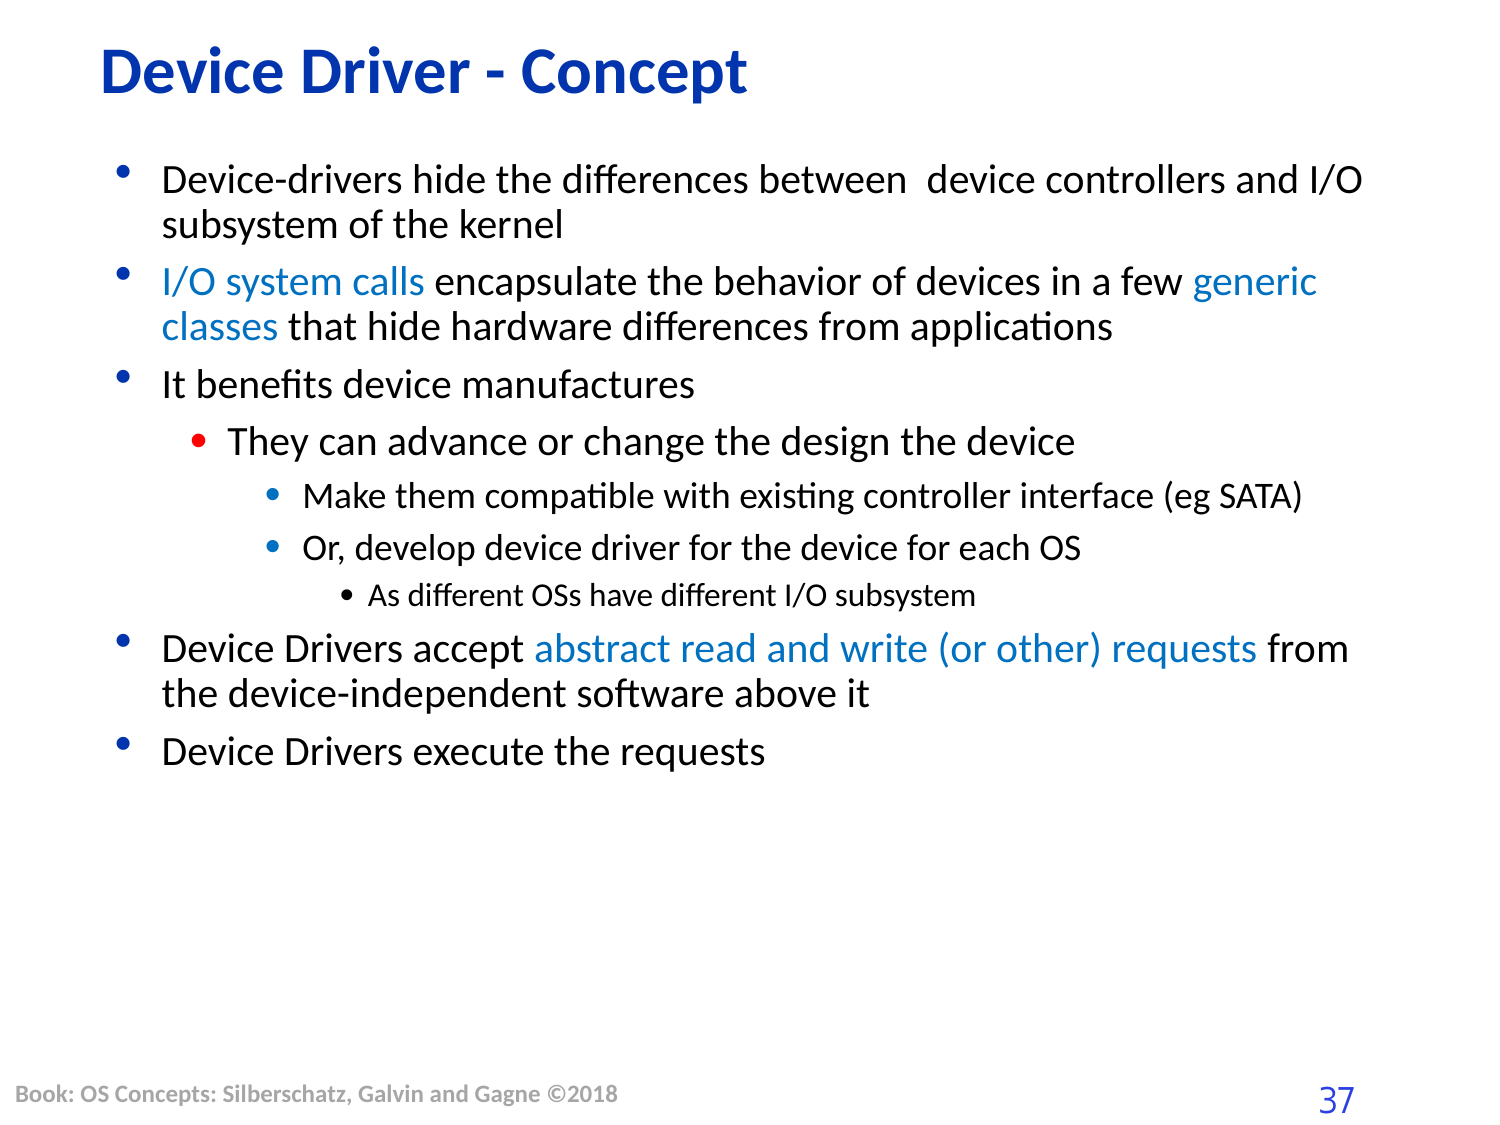

# Device Driver - Concept
Device-drivers hide the differences between  device controllers and I/O subsystem of the kernel
I/O system calls encapsulate the behavior of devices in a few generic classes that hide hardware differences from applications
It benefits device manufactures
They can advance or change the design the device
Make them compatible with existing controller interface (eg SATA)
Or, develop device driver for the device for each OS
As different OSs have different I/O subsystem
Device Drivers accept abstract read and write (or other) requests from the device-independent software above it
Device Drivers execute the requests

Book: OS Concepts: Silberschatz, Galvin and Gagne ©2018